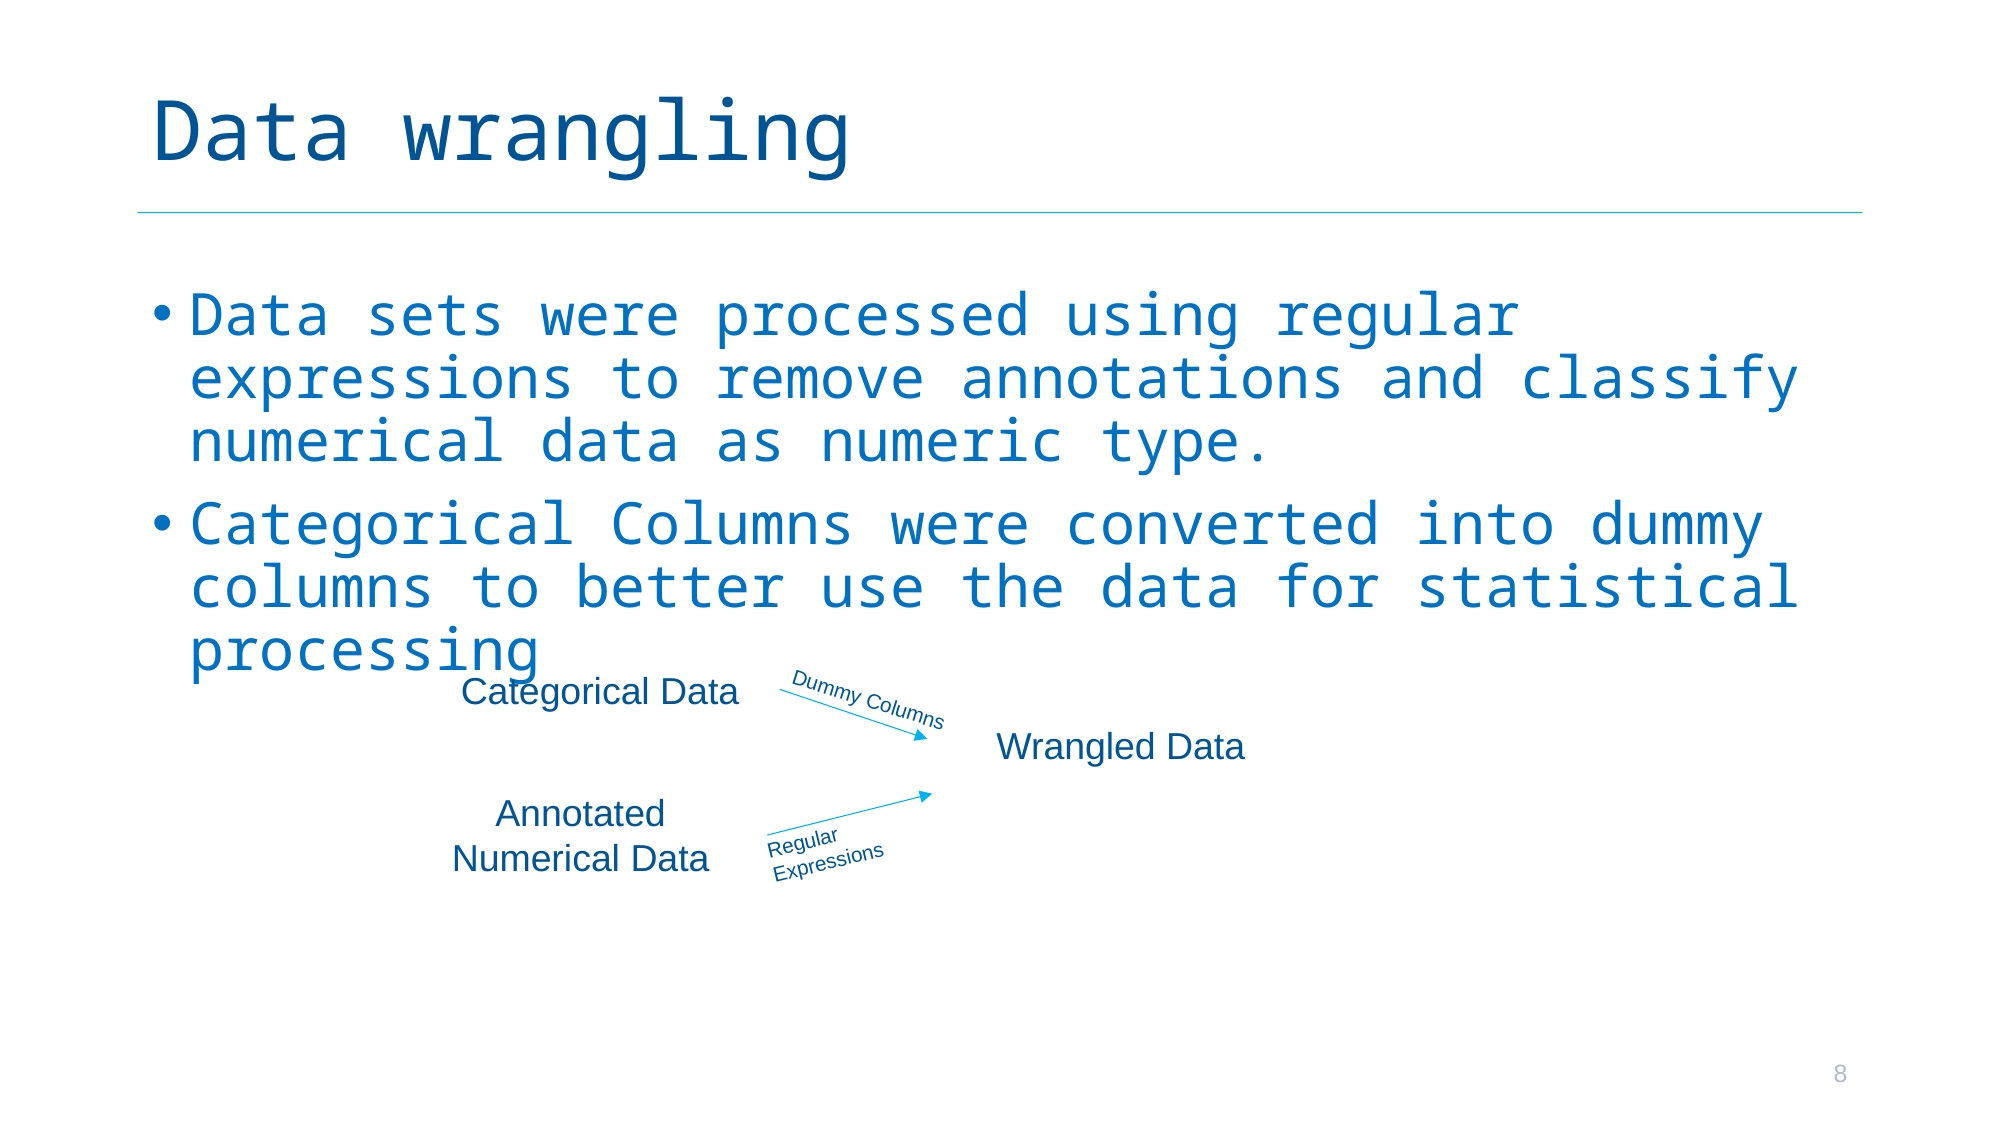

# Data wrangling
Data sets were processed using regular expressions to remove annotations and classify numerical data as numeric type.
Categorical Columns were converted into dummy columns to better use the data for statistical processing

Categorical Data
Dummy Columns
Wrangled Data
Annotated Numerical Data
Regular Expressions
8